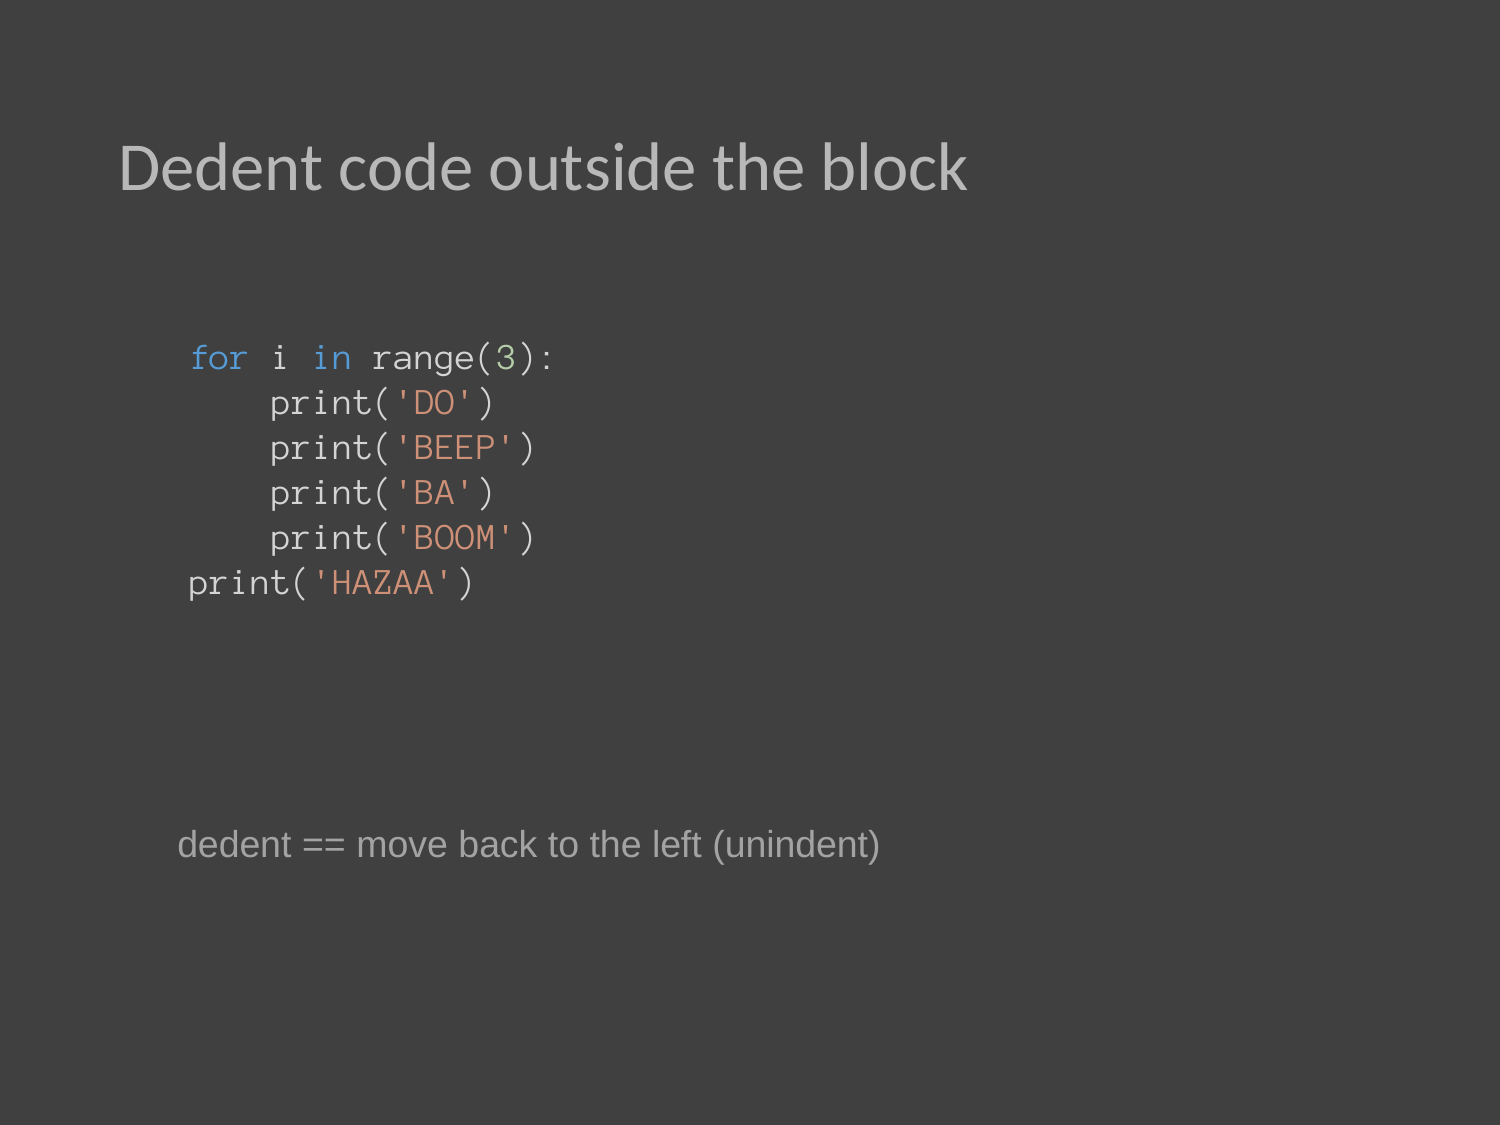

# Dedent code outside the block
for i in range(3):
    print('DO')
    print('BEEP')
    print('BA')
    print('BOOM')
print('HAZAA')
dedent == move back to the left (unindent)